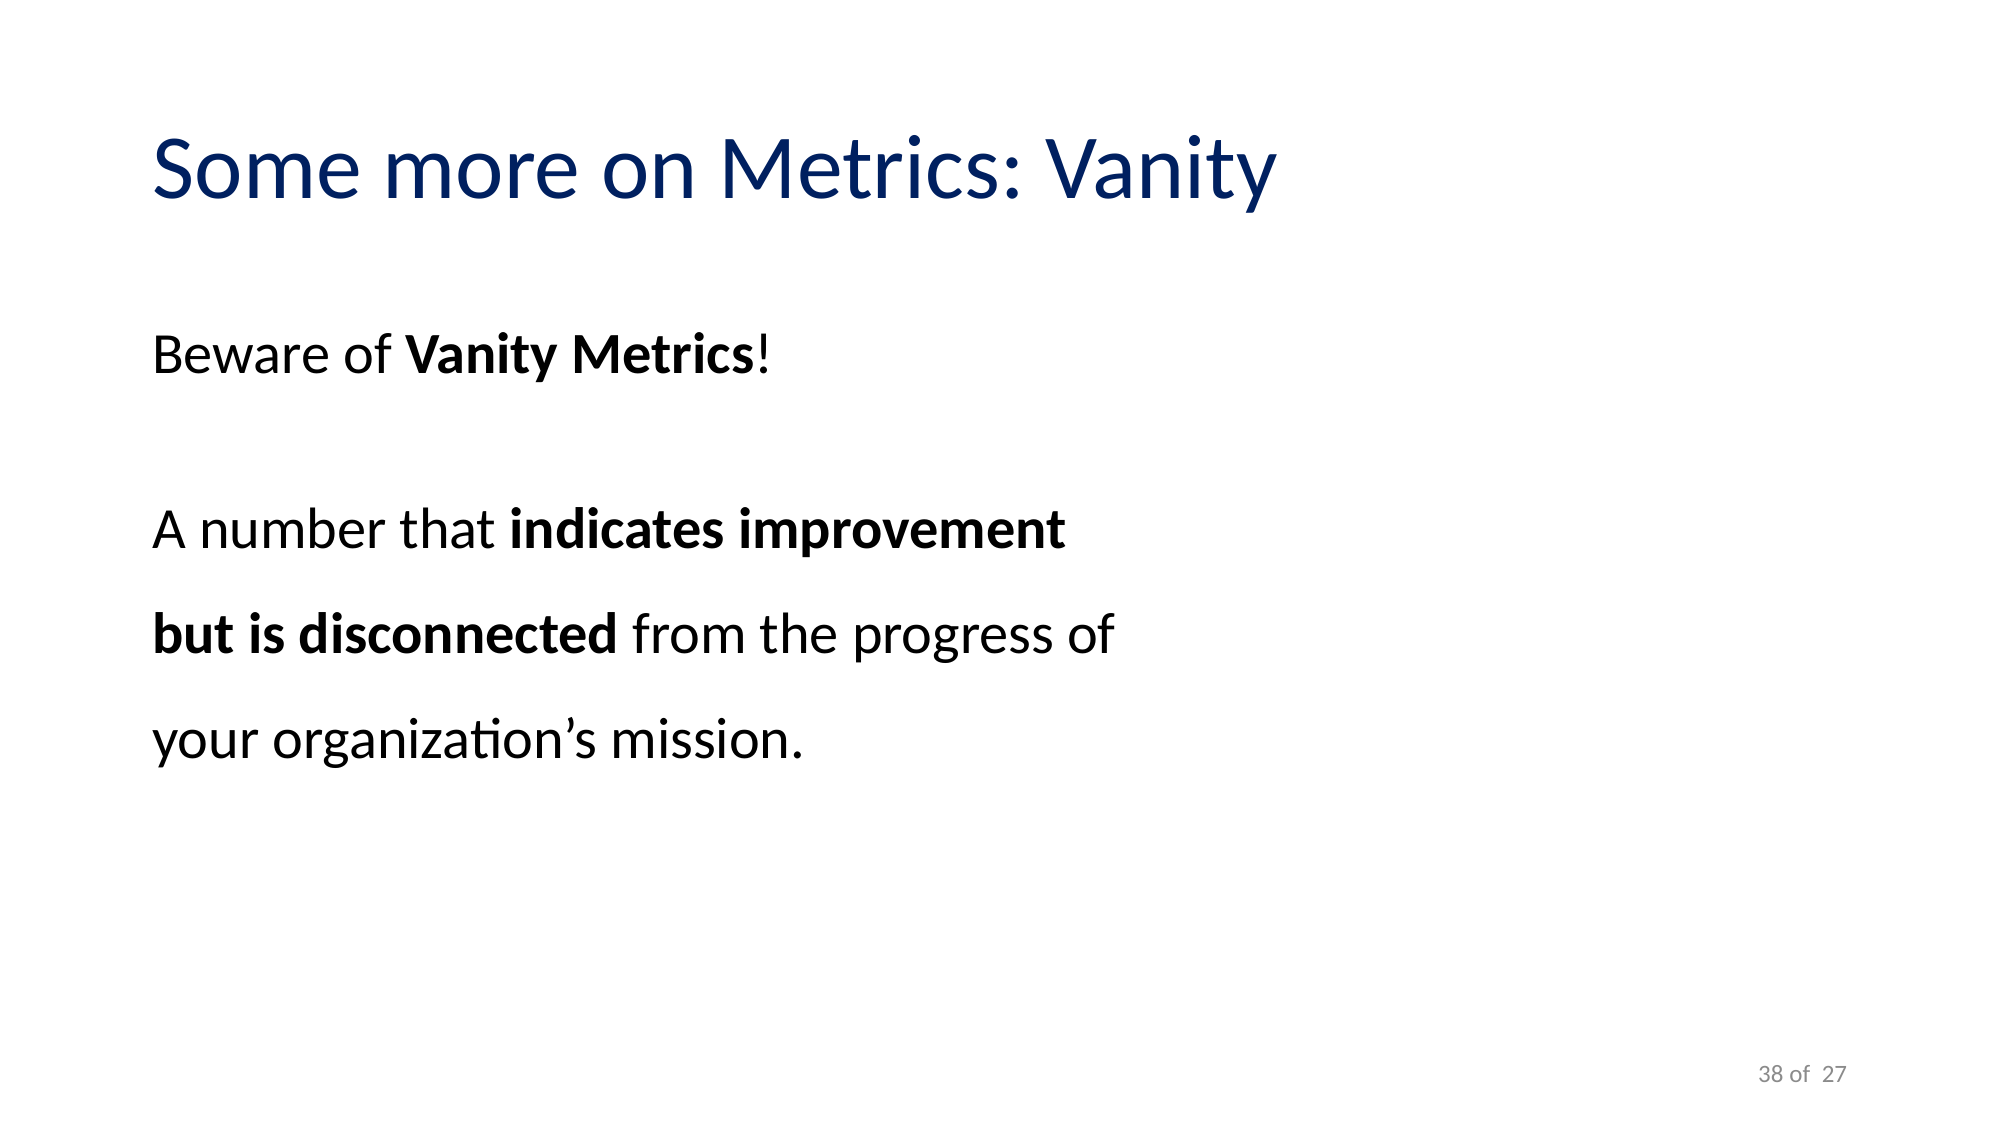

|  |
| --- |
# Some more on Metrics: Vanity
Beware of Vanity Metrics!

A number that indicates improvement but is disconnected from the progress of your organization’s mission.
38